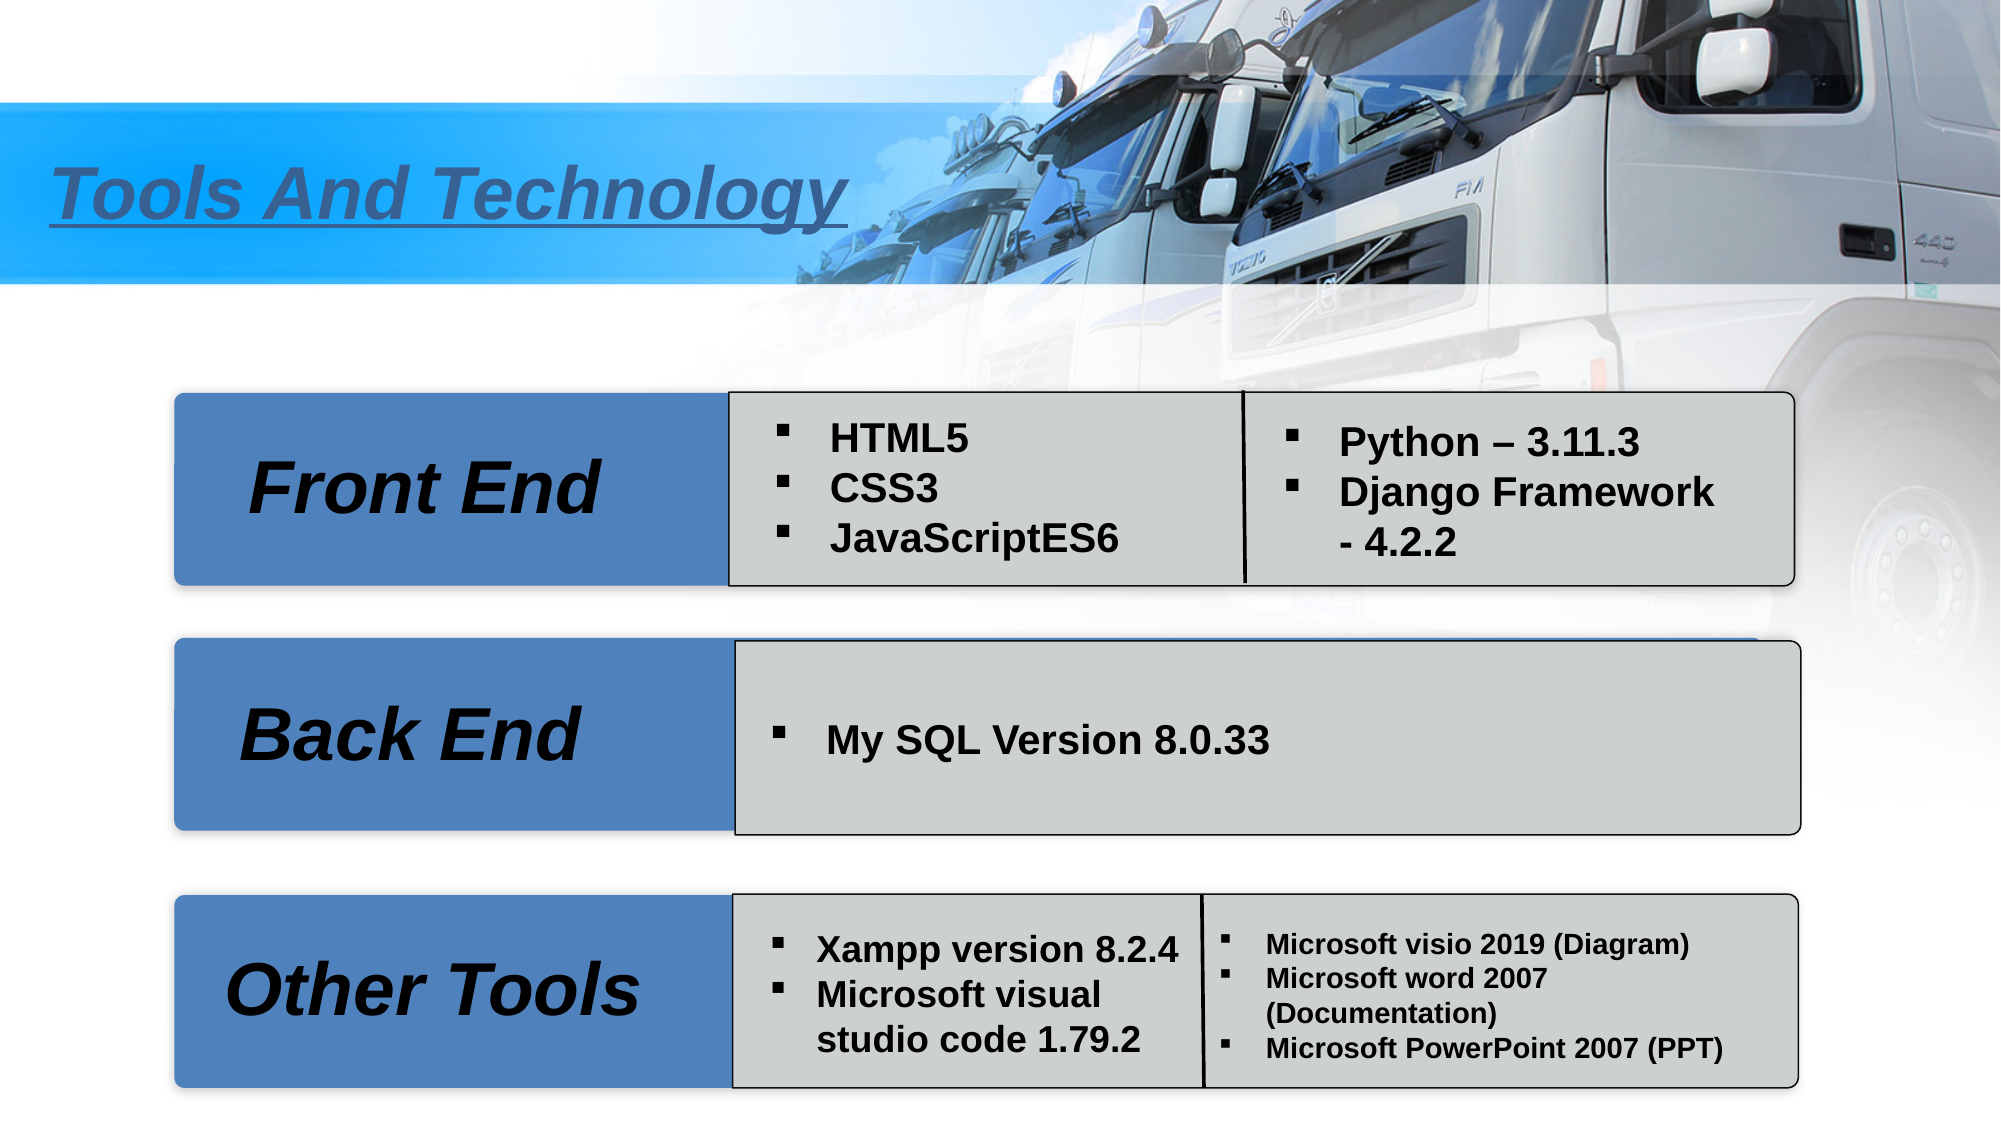

Tools And Technology

HTML5
CSS3
JavaScriptES6
Python – 3.11.3
Django Framework - 4.2.2
Front End

Back End
My SQL Version 8.0.33

Xampp version 8.2.4
Microsoft visual studio code 1.79.2
Microsoft visio 2019 (Diagram)
Microsoft word 2007 (Documentation)
Microsoft PowerPoint 2007 (PPT)
Other Tools